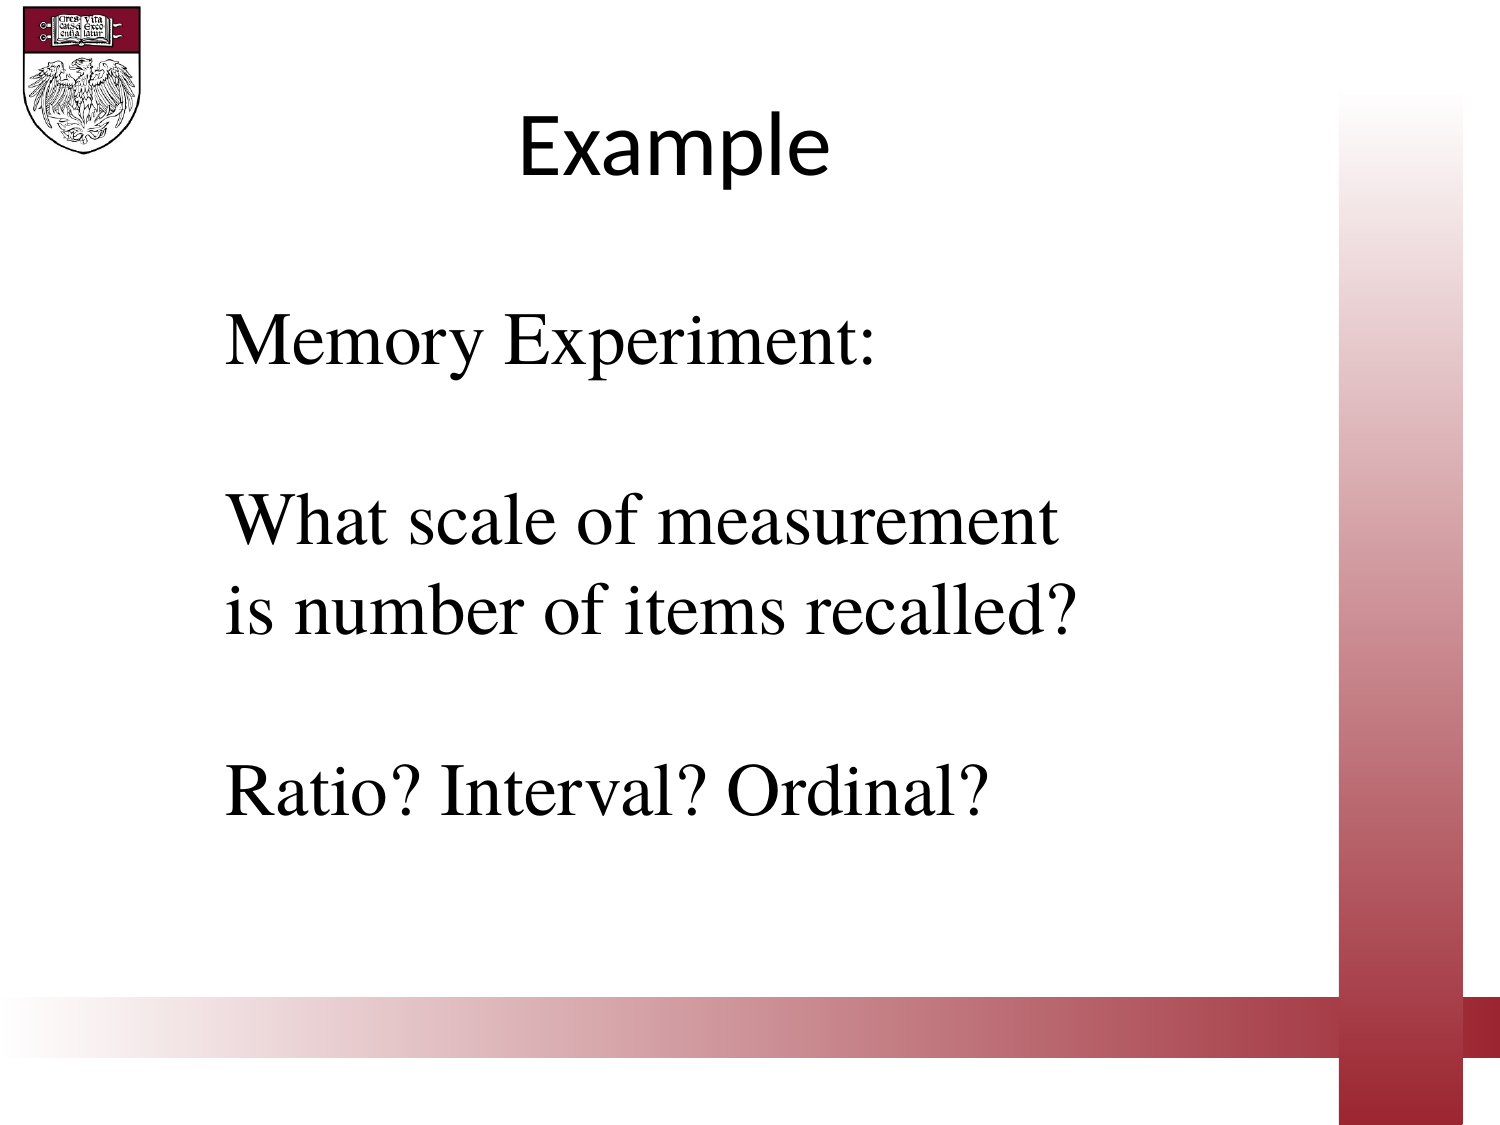

Example

Memory Experiment:

What scale of measurement
is number of items recalled?

Ratio? Interval? Ordinal?